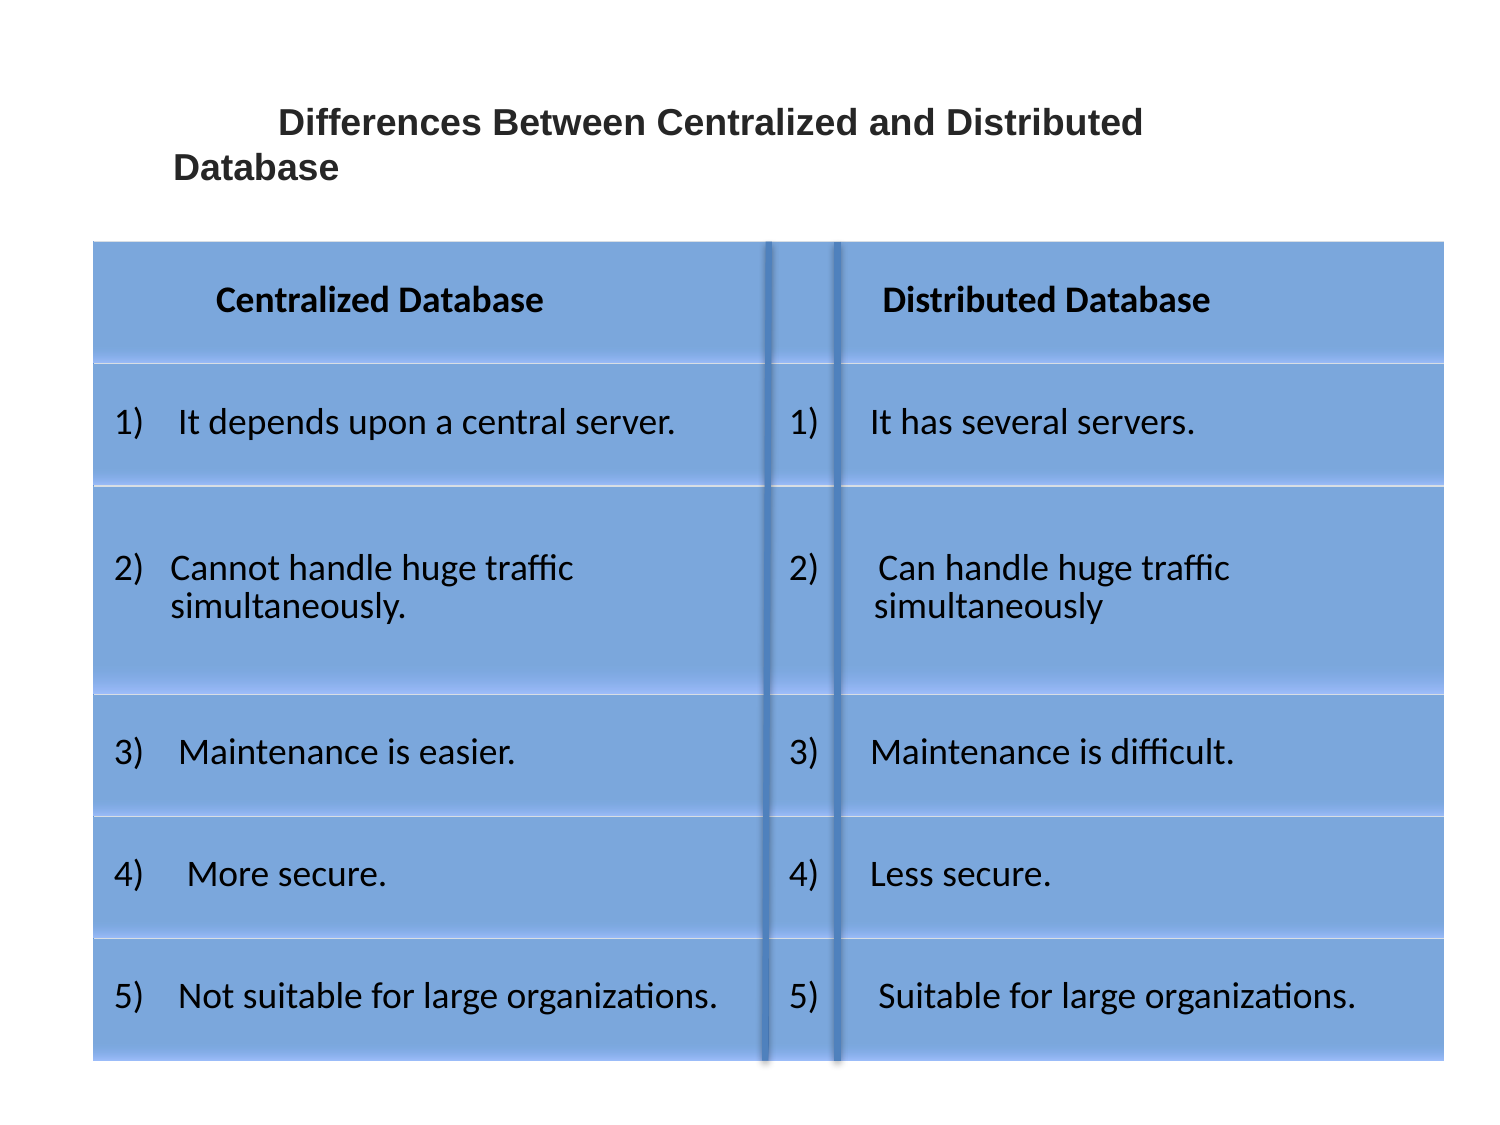

Differences Between Centralized and Distributed Database

| Centralized Database | Distributed Database |
| --- | --- |
| 1) It depends upon a central server. | 1) It has several servers. |
| Cannot handle huge traffic simultaneously. | 2) Can handle huge traffic simultaneously |
| 3) Maintenance is easier. | 3) Maintenance is difficult. |
| 4) More secure. | 4) Less secure. |
| 5) Not suitable for large organizations. | 5) Suitable for large organizations. |